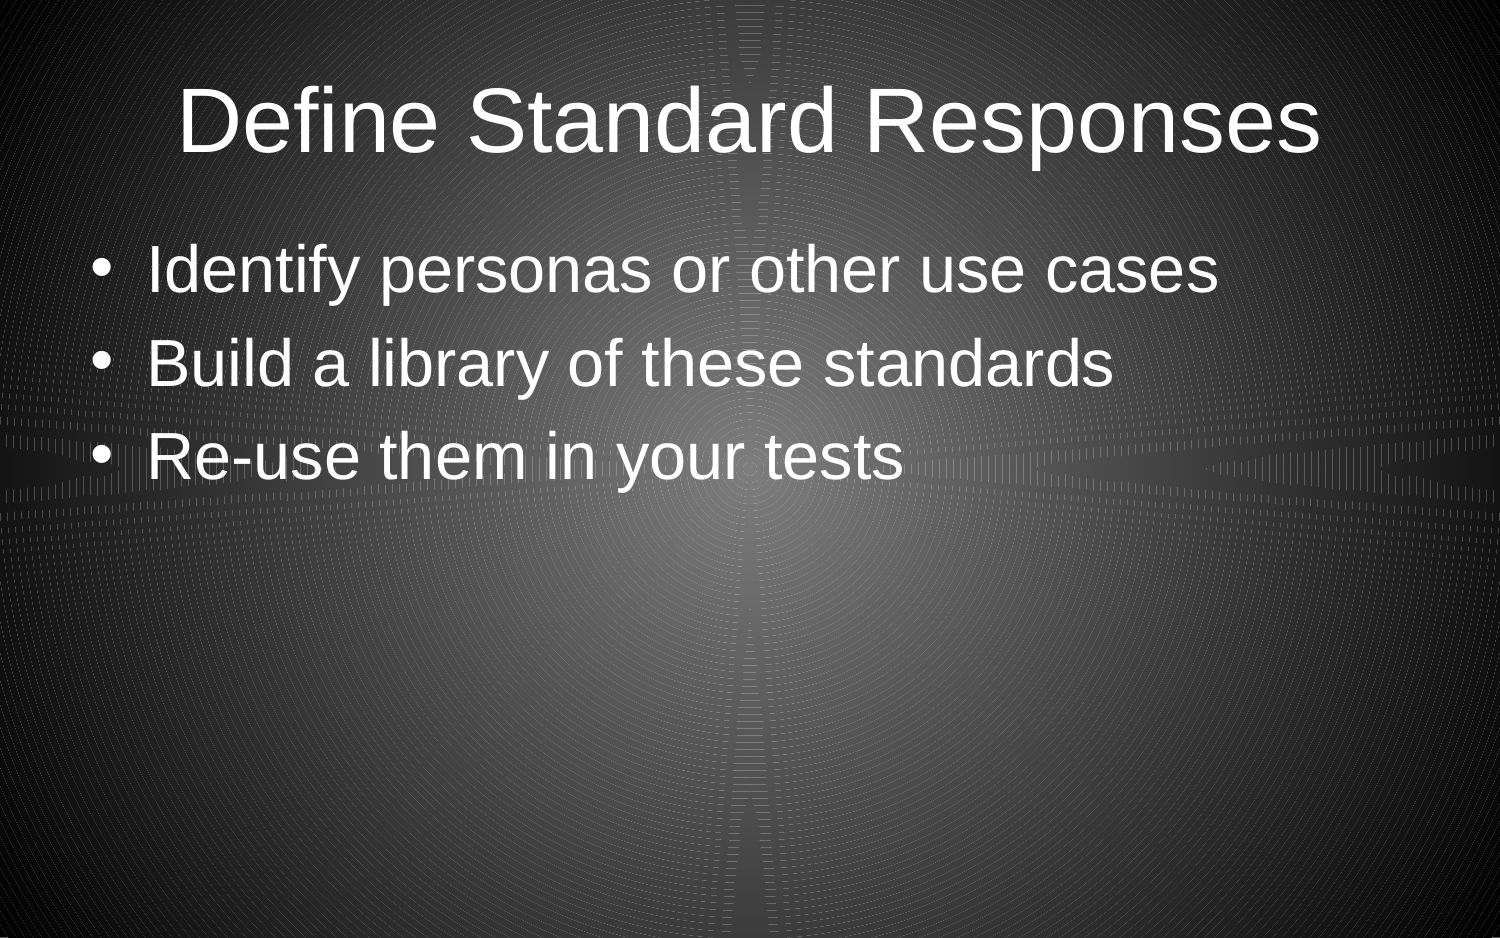

# Define Standard Responses
Identify personas or other use cases
Build a library of these standards
Re-use them in your tests